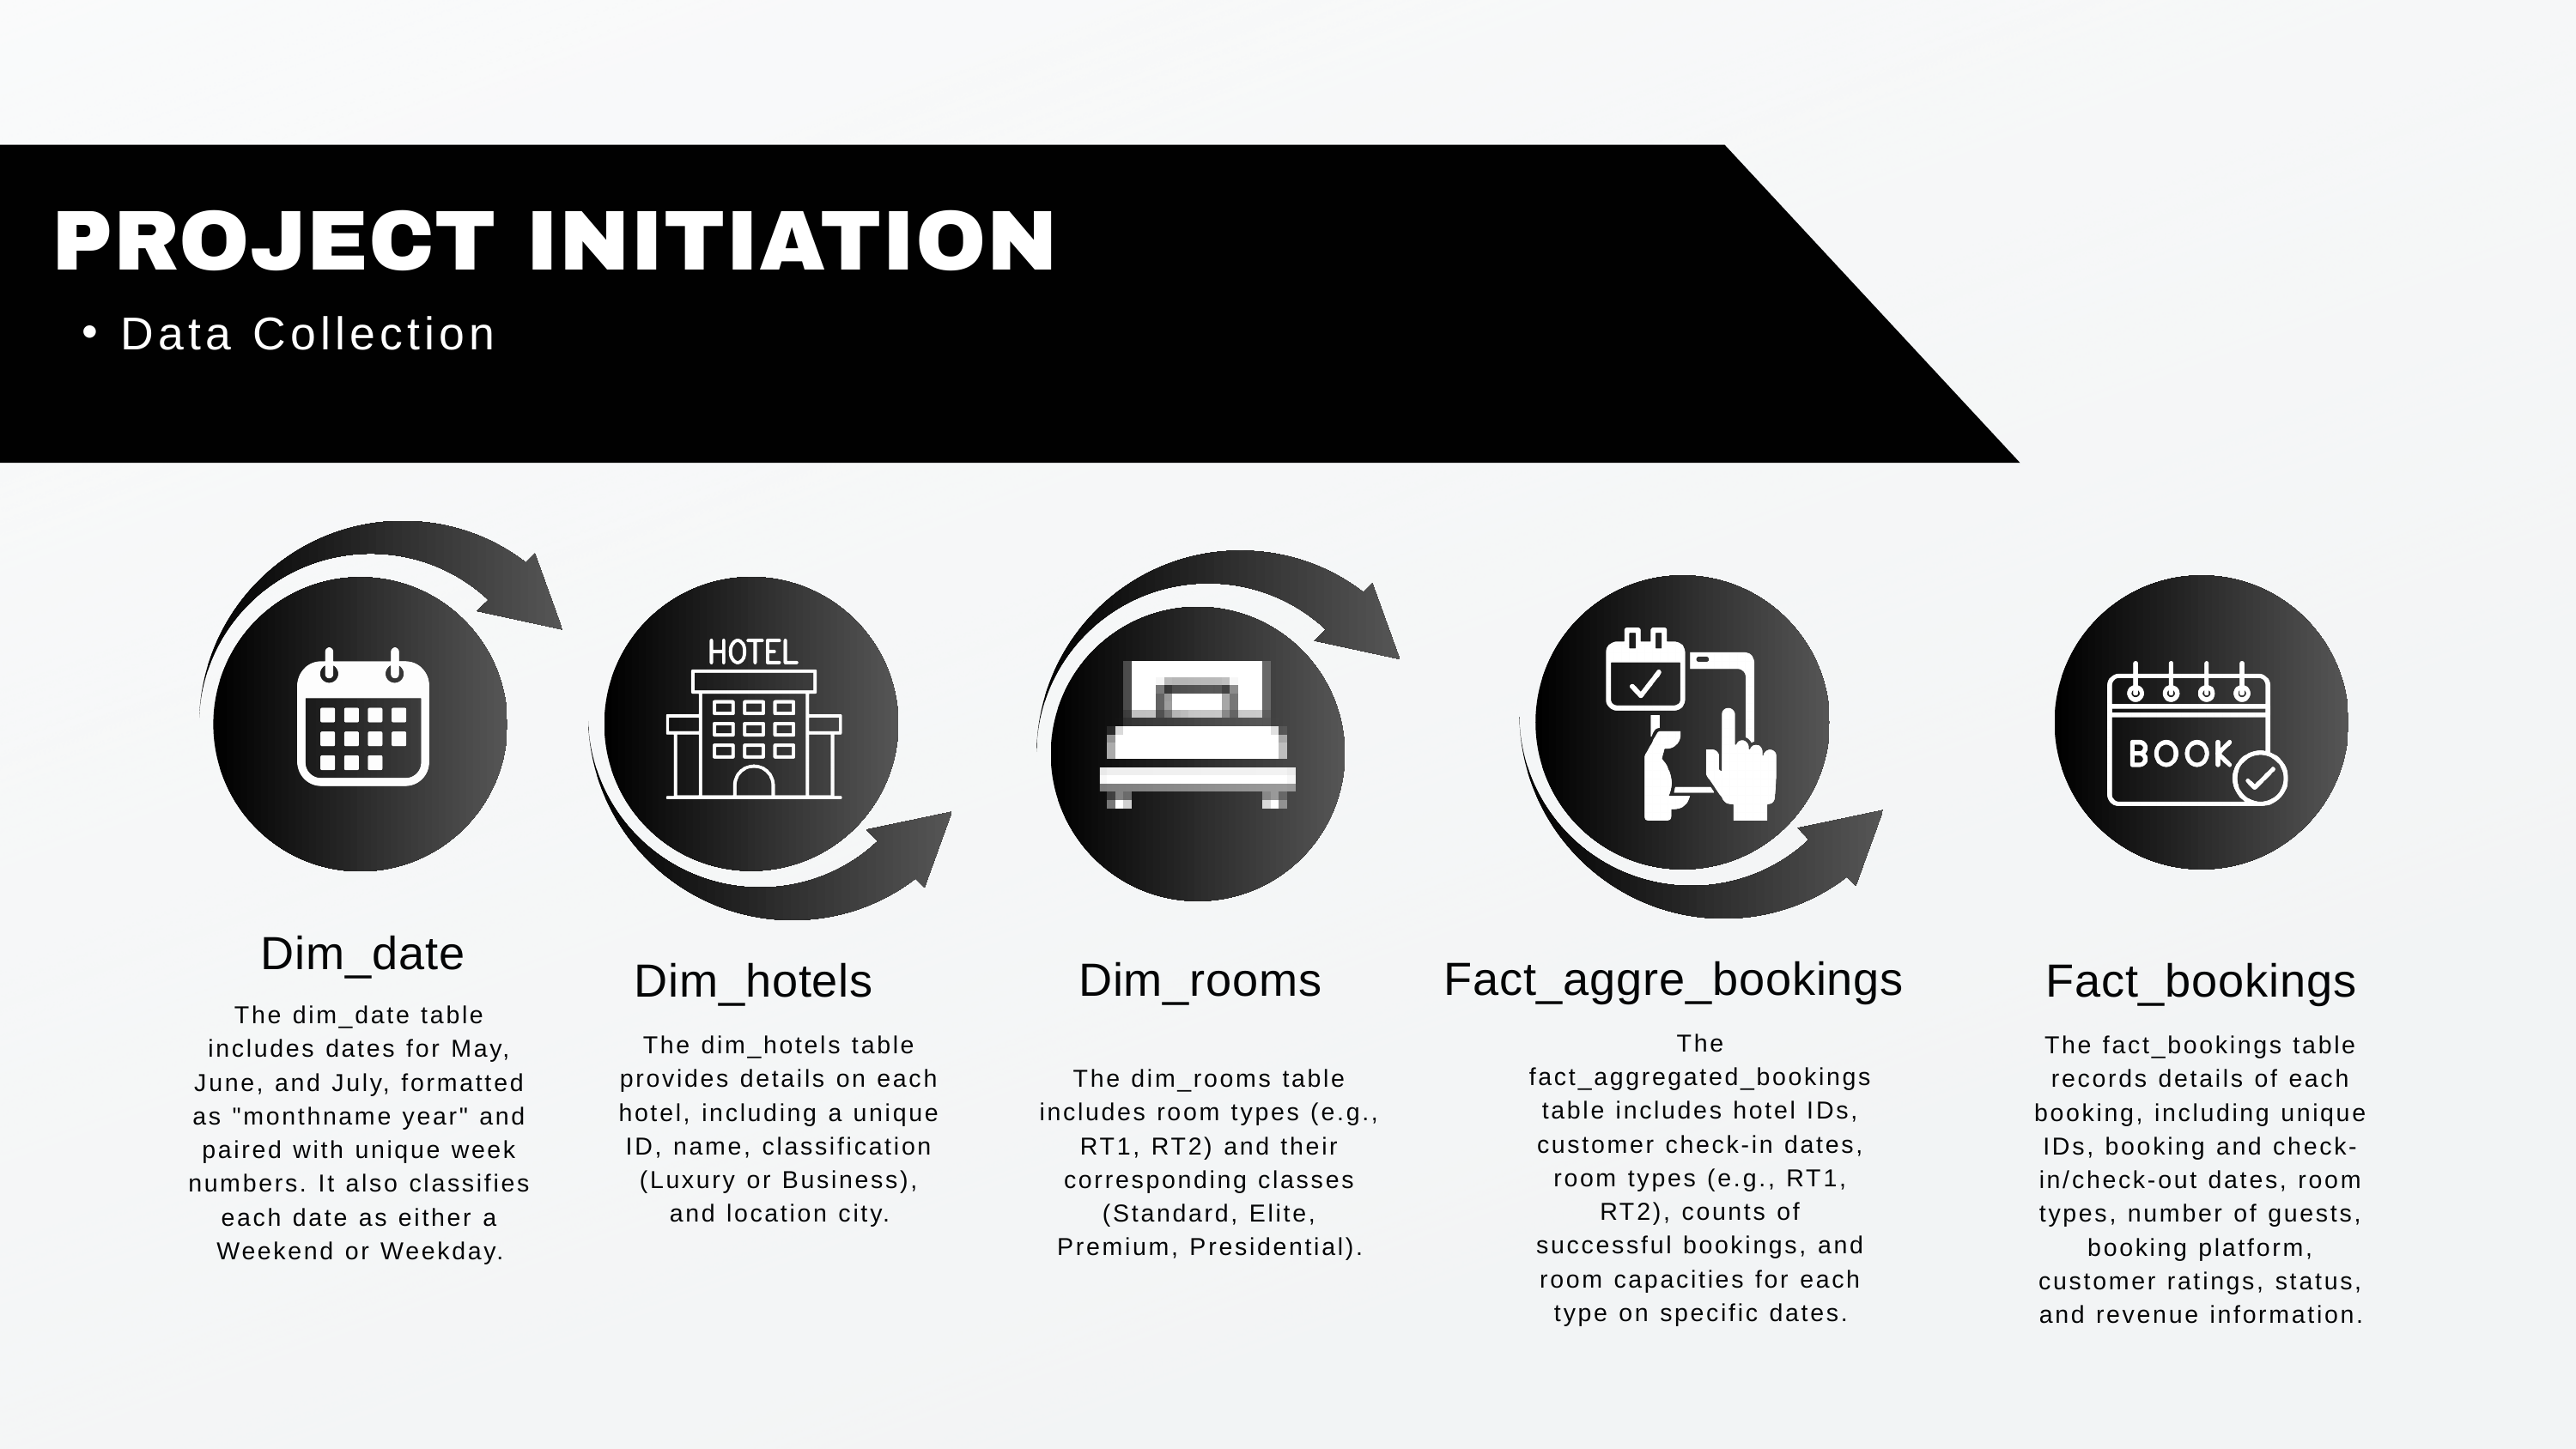

PROJECT INITIATION
February
April
Data Collection

Dim_date
Fact_aggre_bookings
Dim_rooms
Dim_hotels
Fact_bookings
The dim_date table includes dates for May, June, and July, formatted as "monthname year" and paired with unique week numbers. It also classifies each date as either a Weekend or Weekday.

The fact_aggregated_bookings table includes hotel IDs, customer check-in dates, room types (e.g., RT1, RT2), counts of successful bookings, and room capacities for each type on specific dates.
The dim_hotels table provides details on each hotel, including a unique ID, name, classification (Luxury or Business), and location city.
The fact_bookings table records details of each booking, including unique IDs, booking and check-in/check-out dates, room types, number of guests, booking platform, customer ratings, status, and revenue information.
The dim_rooms table includes room types (e.g., RT1, RT2) and their corresponding classes (Standard, Elite, Premium, Presidential).